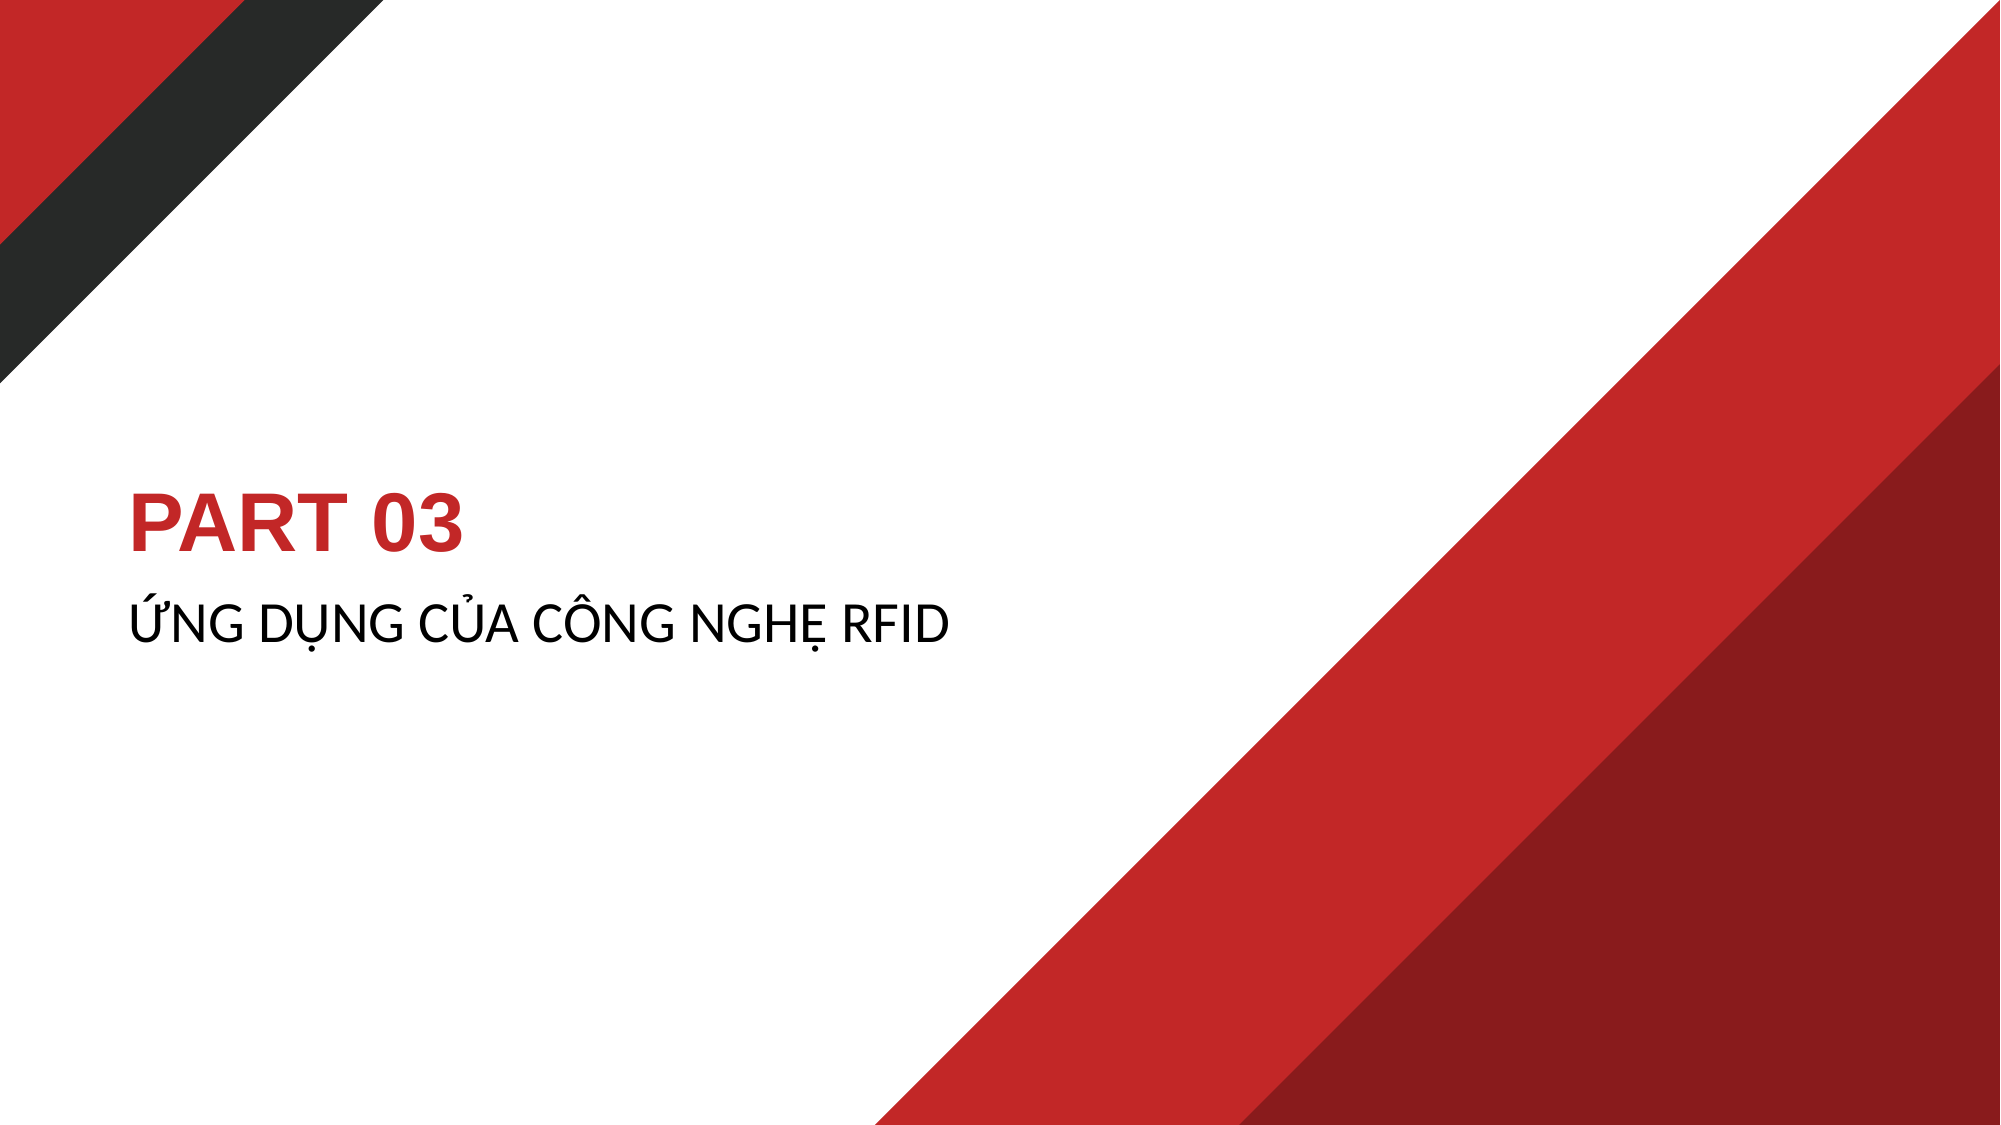

PART 03
ỨNG DỤNG CỦA CÔNG NGHỆ RFID